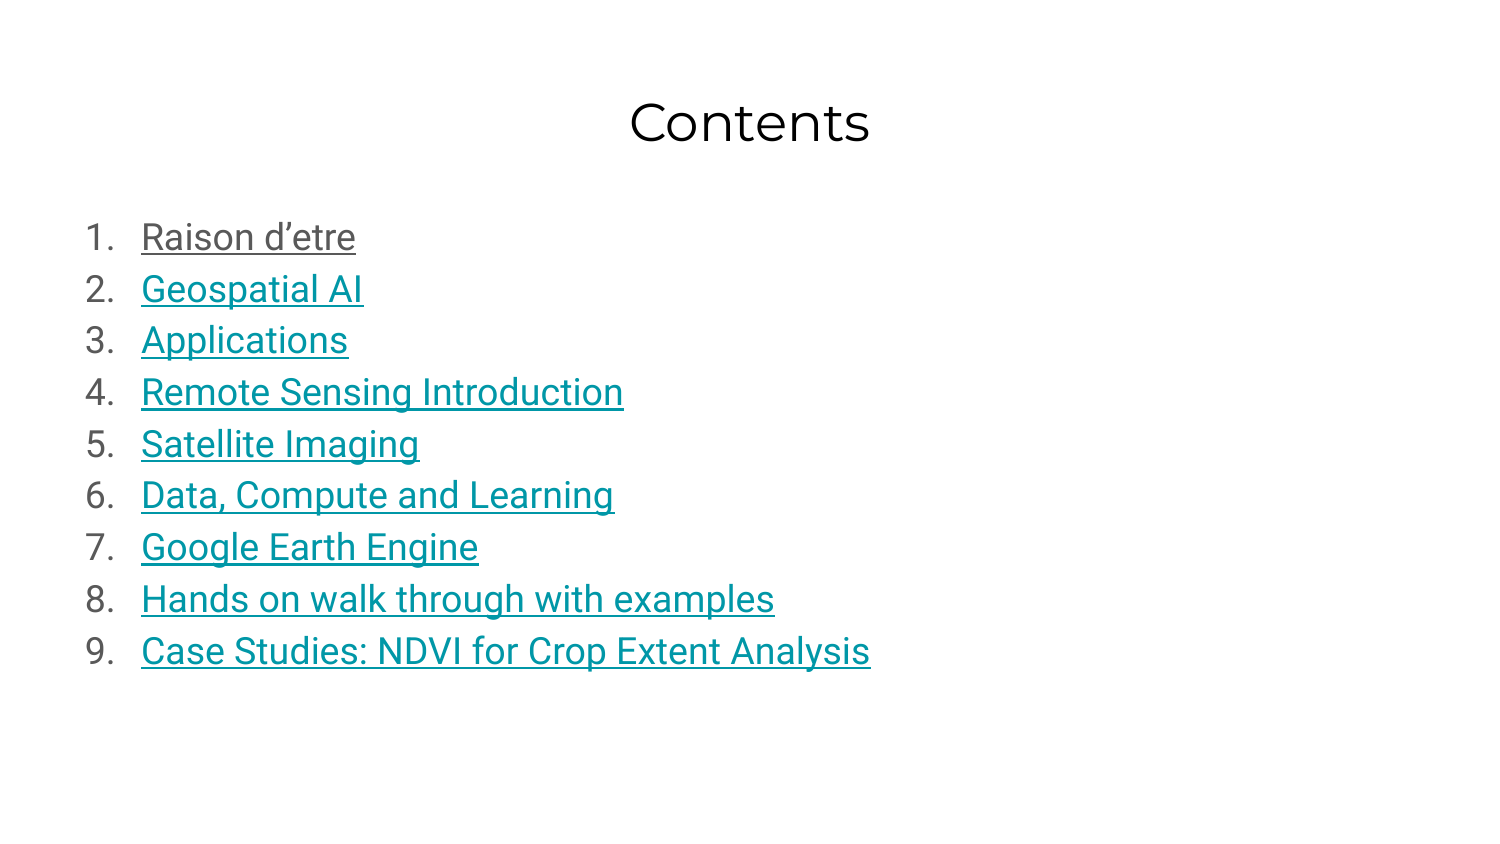

# Contents
Raison d’etre
Geospatial AI
Applications
Remote Sensing Introduction
Satellite Imaging
Data, Compute and Learning
Google Earth Engine
Hands on walk through with examples
Case Studies: NDVI for Crop Extent Analysis